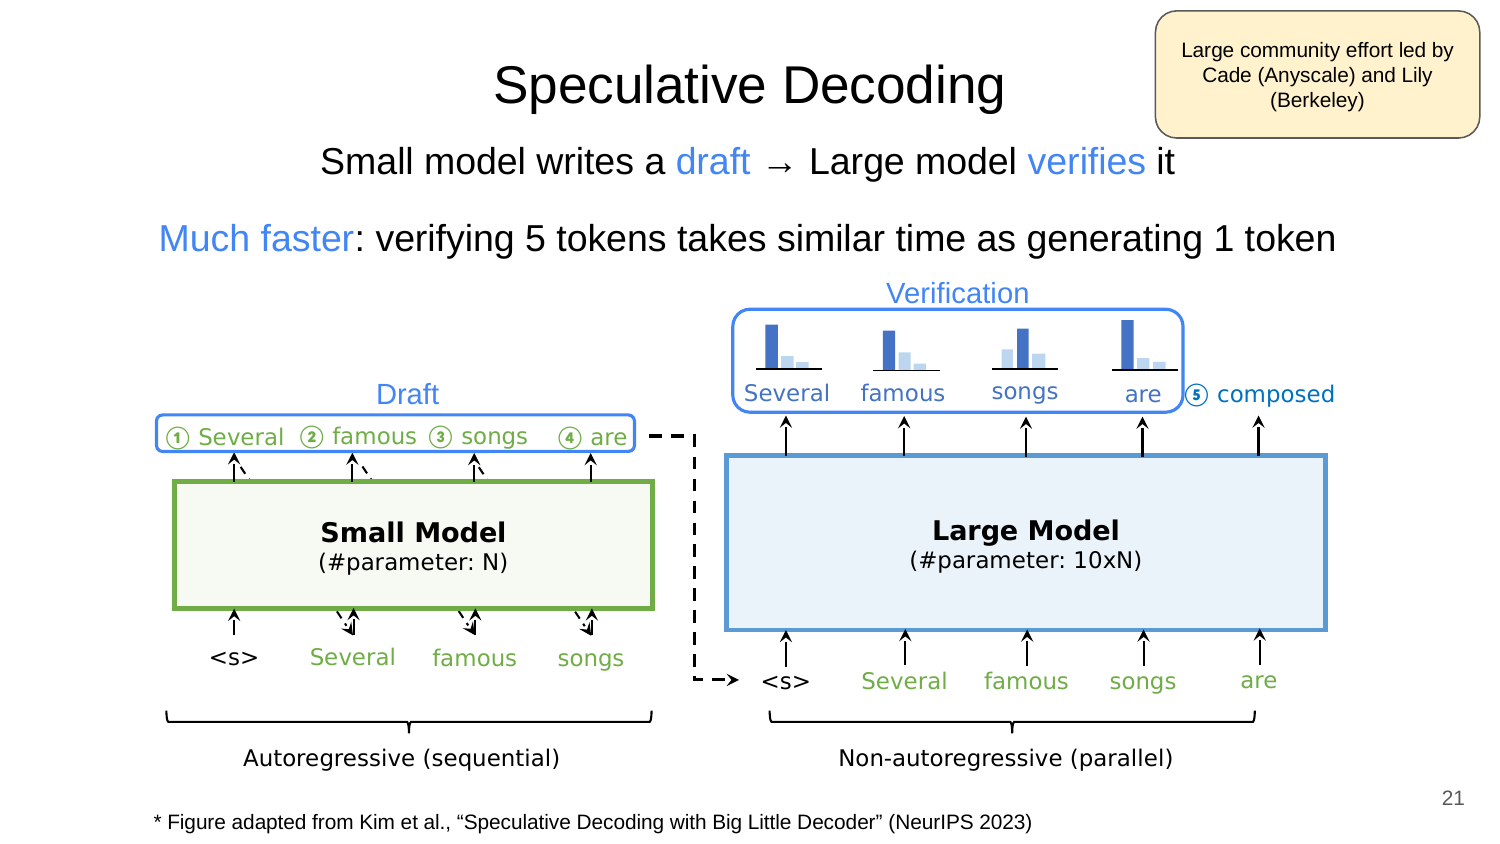

Large community effort led by Cade (Anyscale) and Lily (Berkeley)
# Speculative Decoding
Small model writes a draft → Large model verifies it
Much faster: verifying 5 tokens takes similar time as generating 1 token
Verification

Draft

songs
Several
famous
are
⑤ composed
③ songs
② famous
④ are
① Several

Large Model
(#parameter: 10xN)

Small Model
(#parameter: N)
<s>
Several
famous
songs
are
<s>
Several
famous
songs
Autoregressive (sequential)
Non-autoregressive (parallel)
21
* Figure adapted from Kim et al., “Speculative Decoding with Big Little Decoder” (NeurIPS 2023)